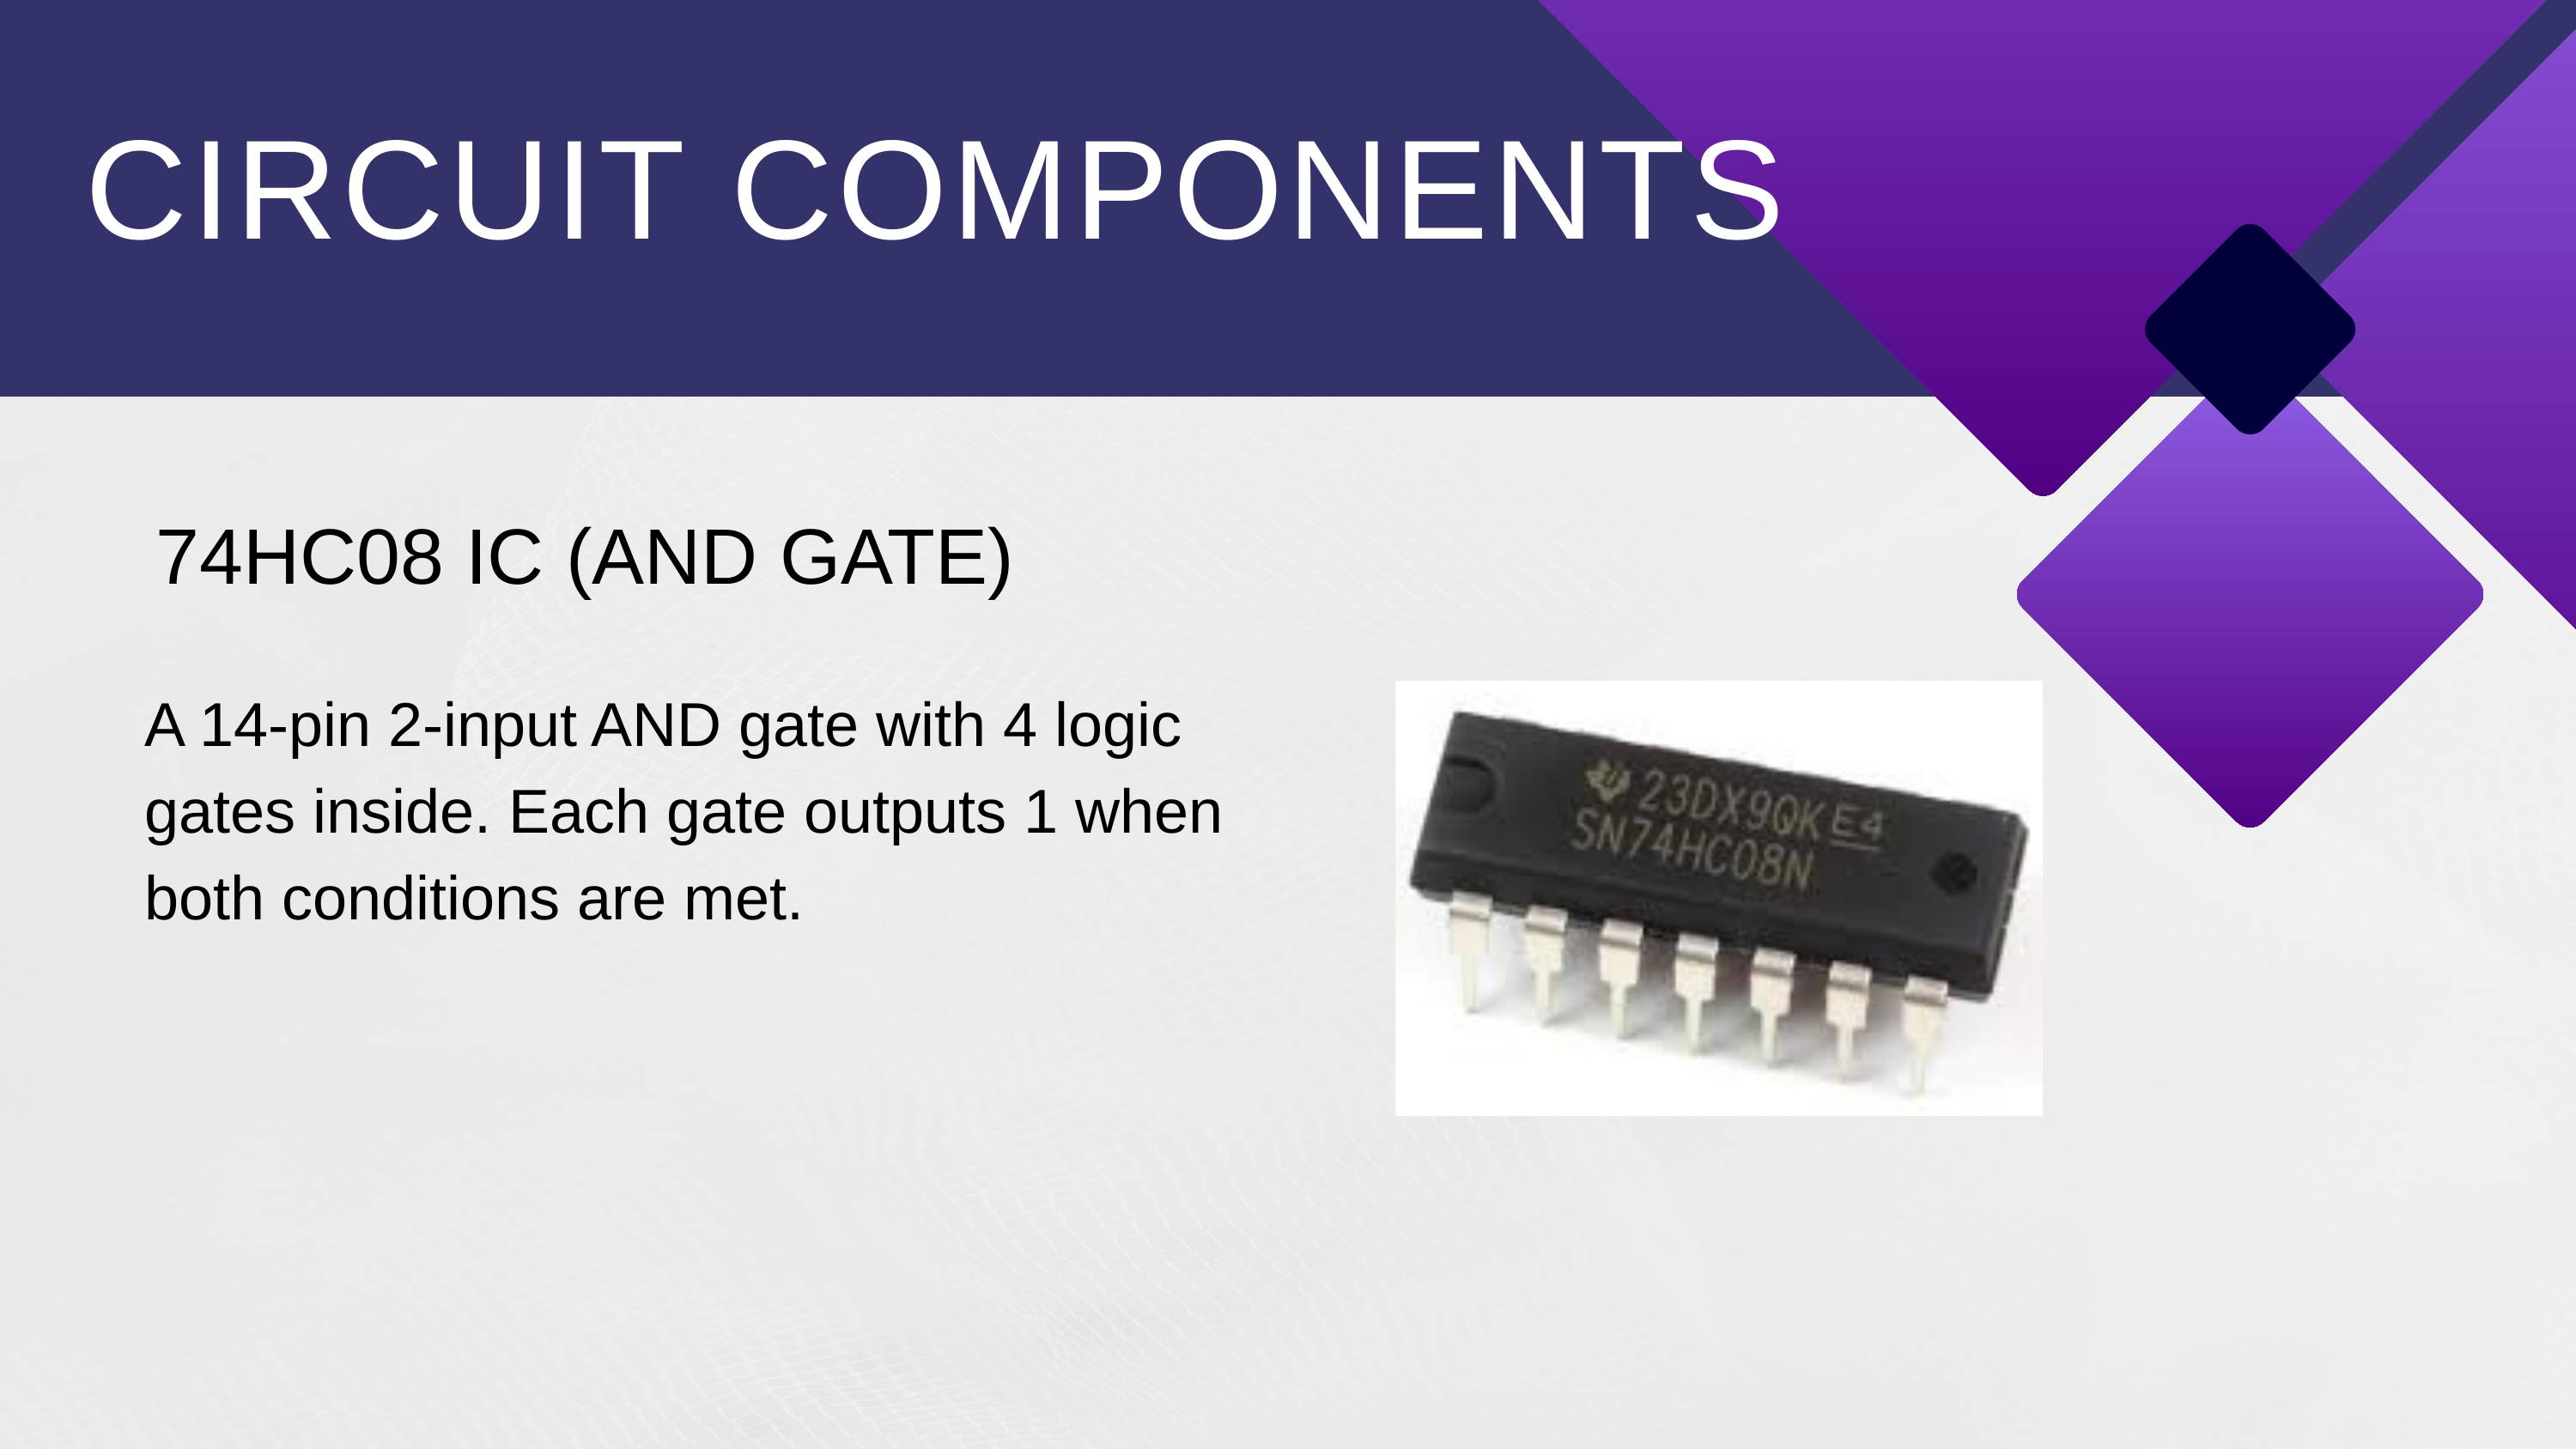

CIRCUIT COMPONENTS

74HC08 IC (AND GATE)
A 14-pin 2-input AND gate with 4 logic gates inside. Each gate outputs 1 when both conditions are met.